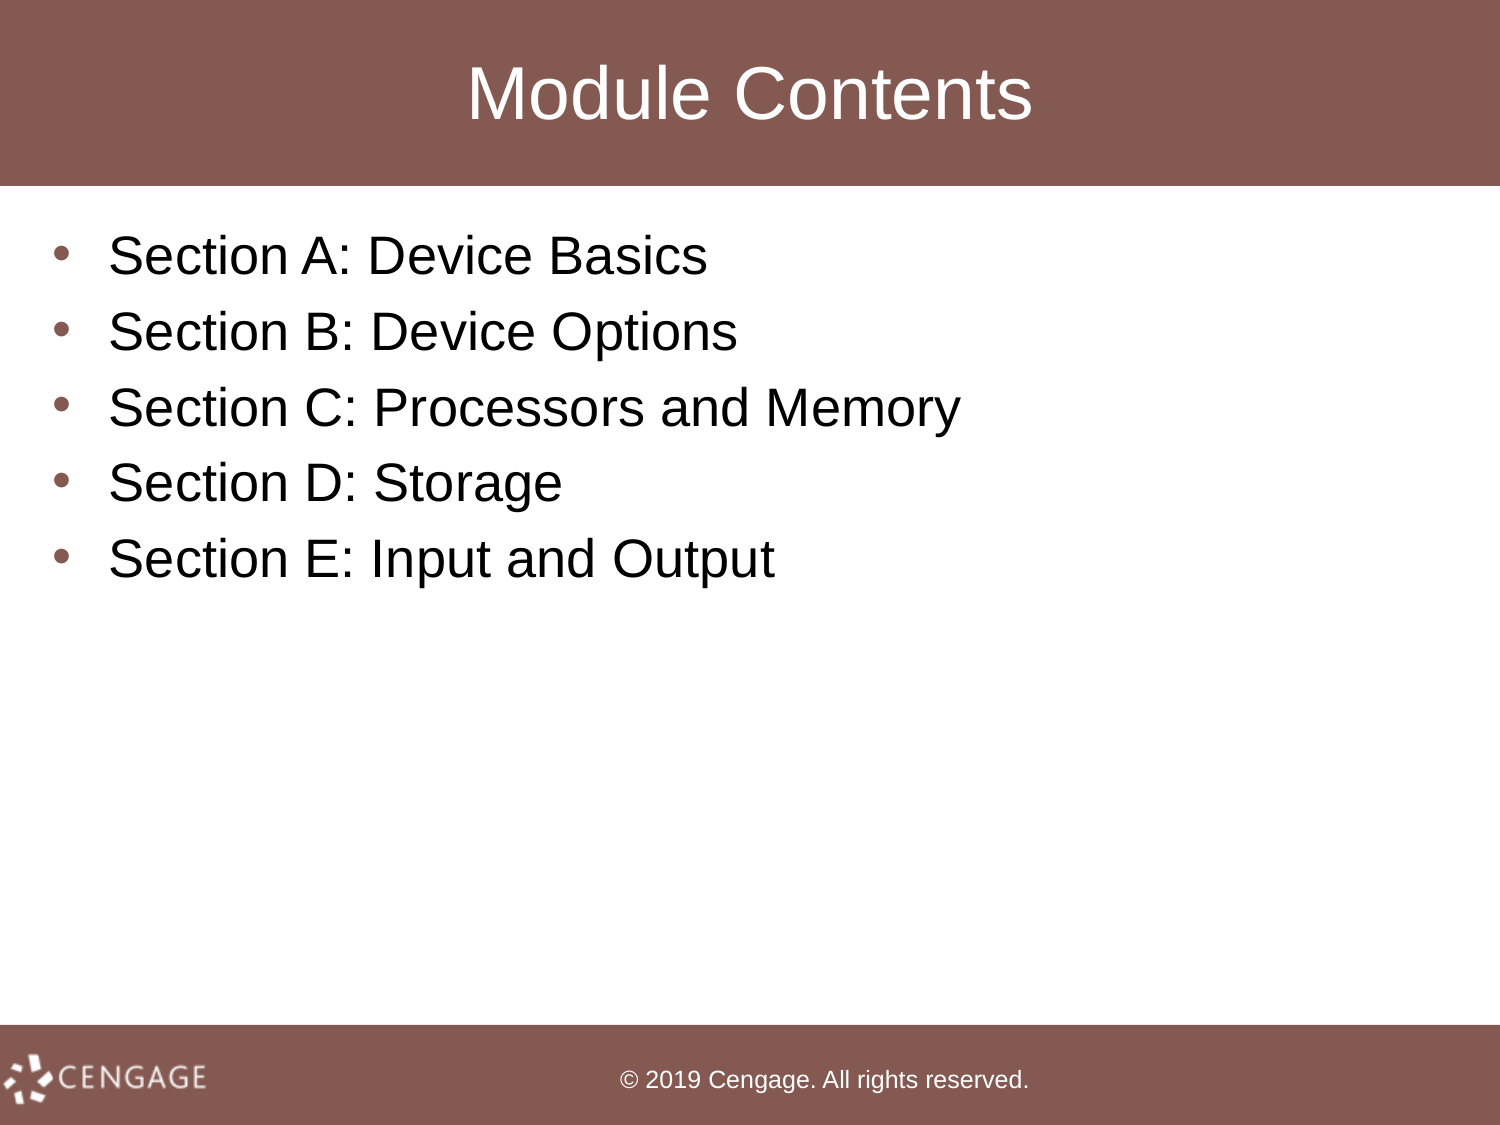

# Module Contents
Section A: Device Basics
Section B: Device Options
Section C: Processors and Memory
Section D: Storage
Section E: Input and Output